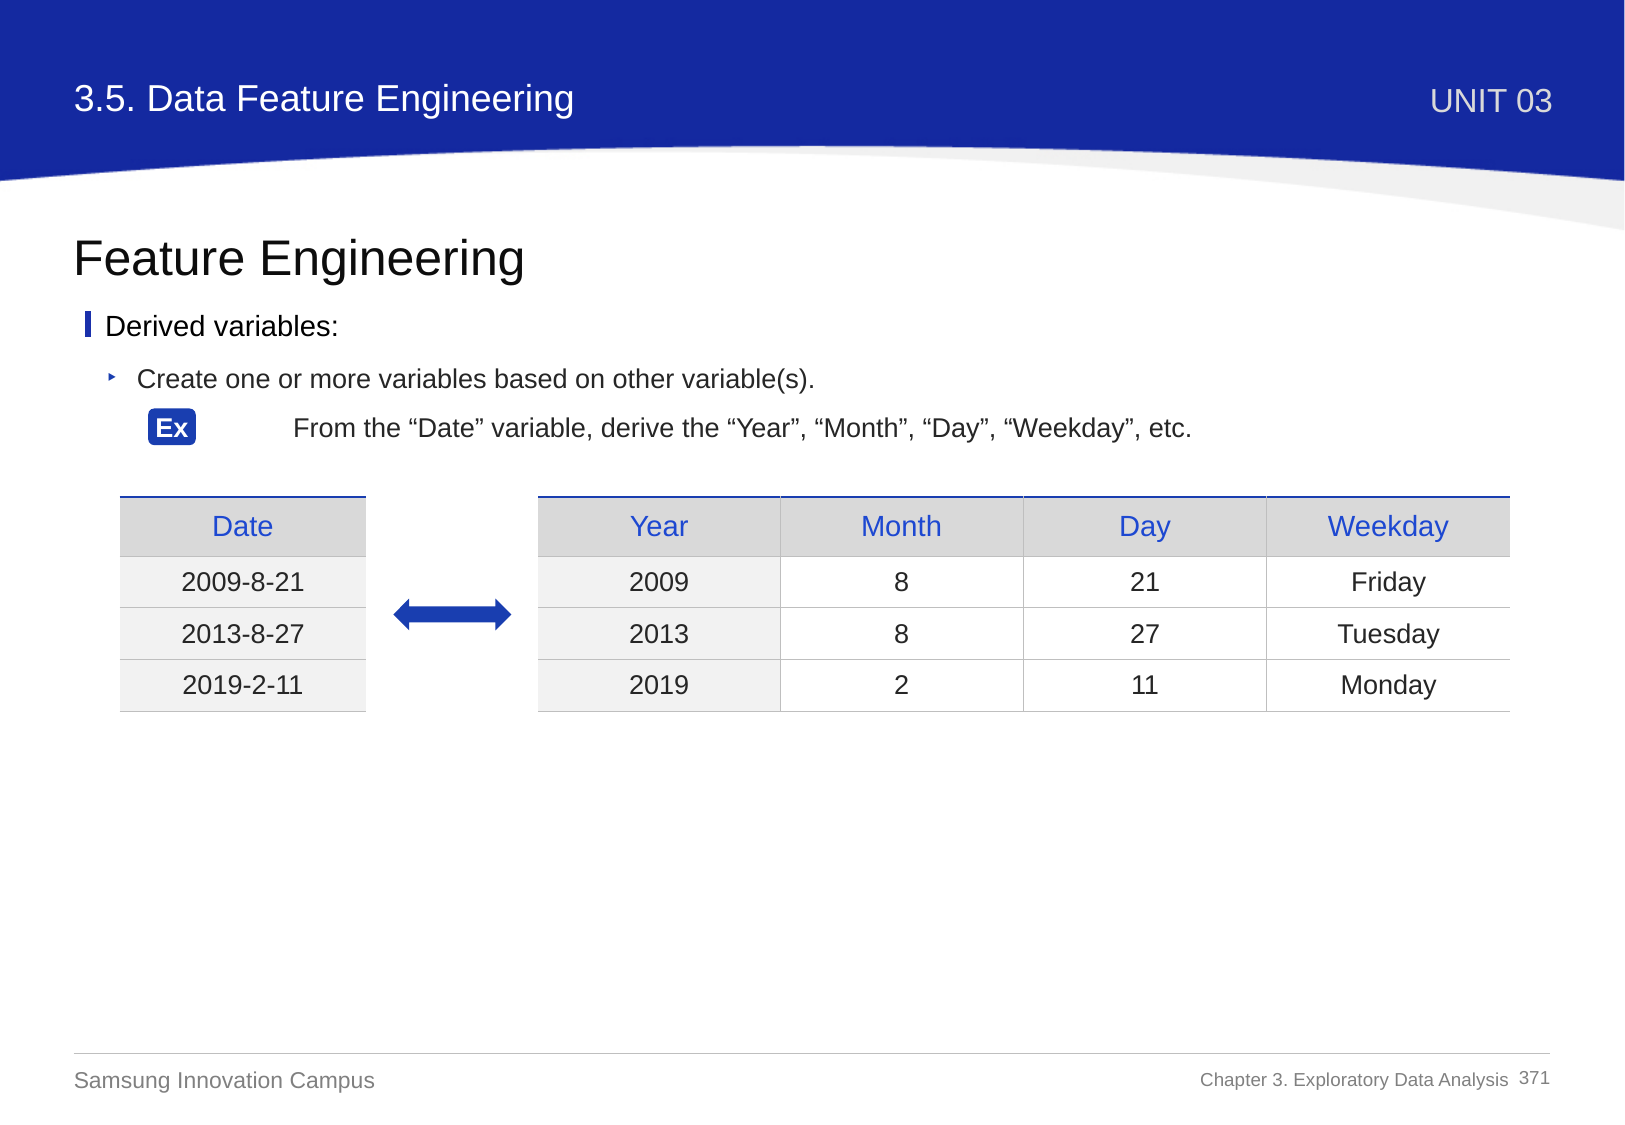

3.5. Data Feature Engineering
UNIT 03
Feature Engineering
Derived variables:
Create one or more variables based on other variable(s).
	  From the “Date” variable, derive the “Year”, “Month”, “Day”, “Weekday”, etc.
Ex
| Date |
| --- |
| 2009-8-21 |
| 2013-8-27 |
| 2019-2-11 |
| Year | Month | Day | Weekday |
| --- | --- | --- | --- |
| 2009 | 8 | 21 | Friday |
| 2013 | 8 | 27 | Tuesday |
| 2019 | 2 | 11 | Monday |